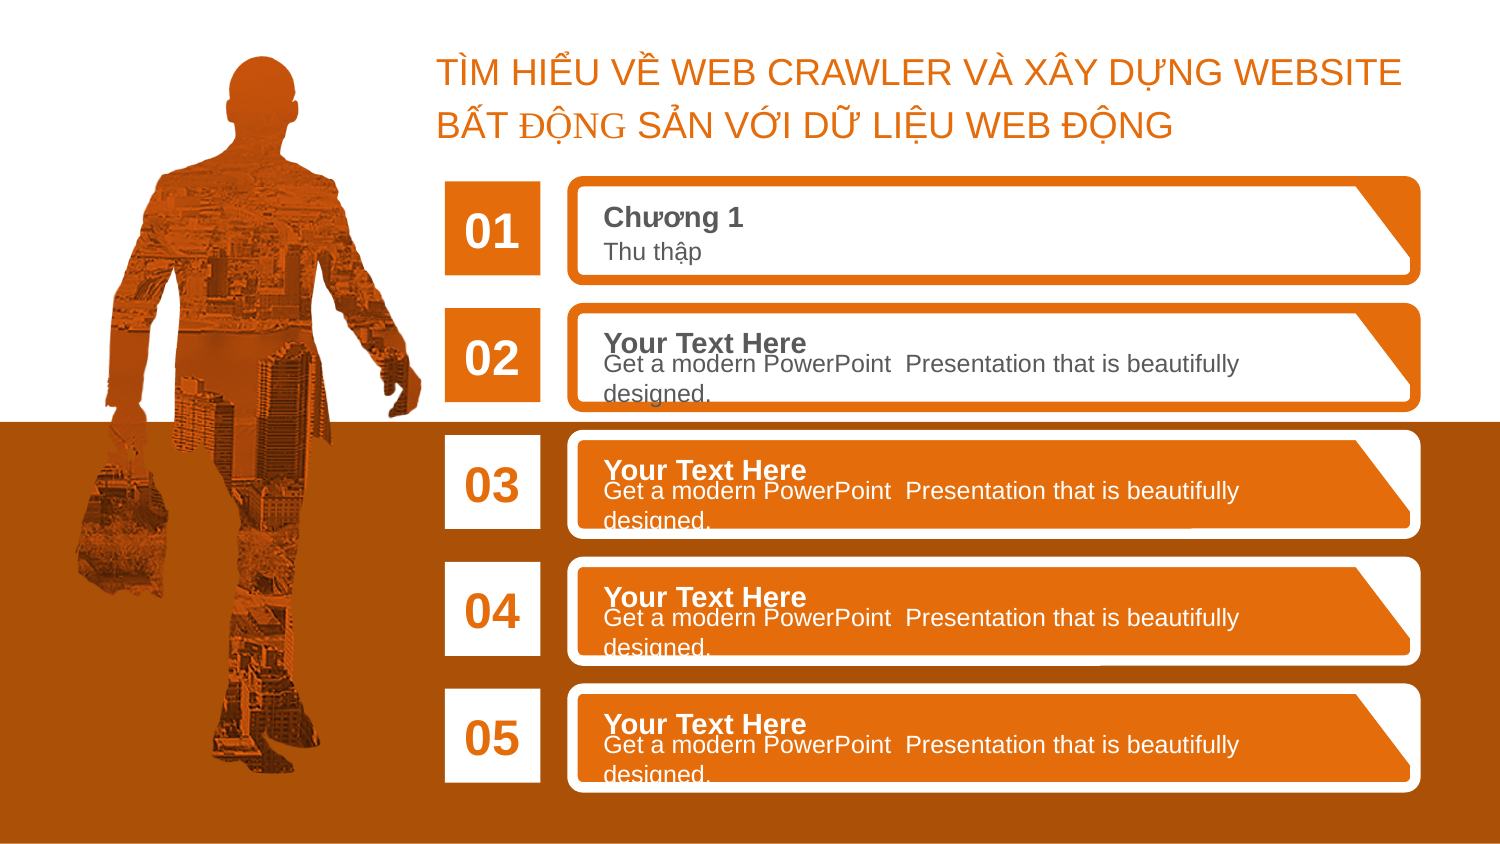

TÌM HIỂU VỀ WEB CRAWLER VÀ XÂY DỰNG WEBSITE
BẤT ĐỘNG SẢN VỚI DỮ LIỆU WEB ĐỘNG

Chương 1
Thu thập
01

Your Text Here
Get a modern PowerPoint  Presentation that is beautifully designed.
02

Your Text Here
Get a modern PowerPoint  Presentation that is beautifully designed.
03

Your Text Here
Get a modern PowerPoint  Presentation that is beautifully designed.
04

Your Text Here
Get a modern PowerPoint  Presentation that is beautifully designed.
05